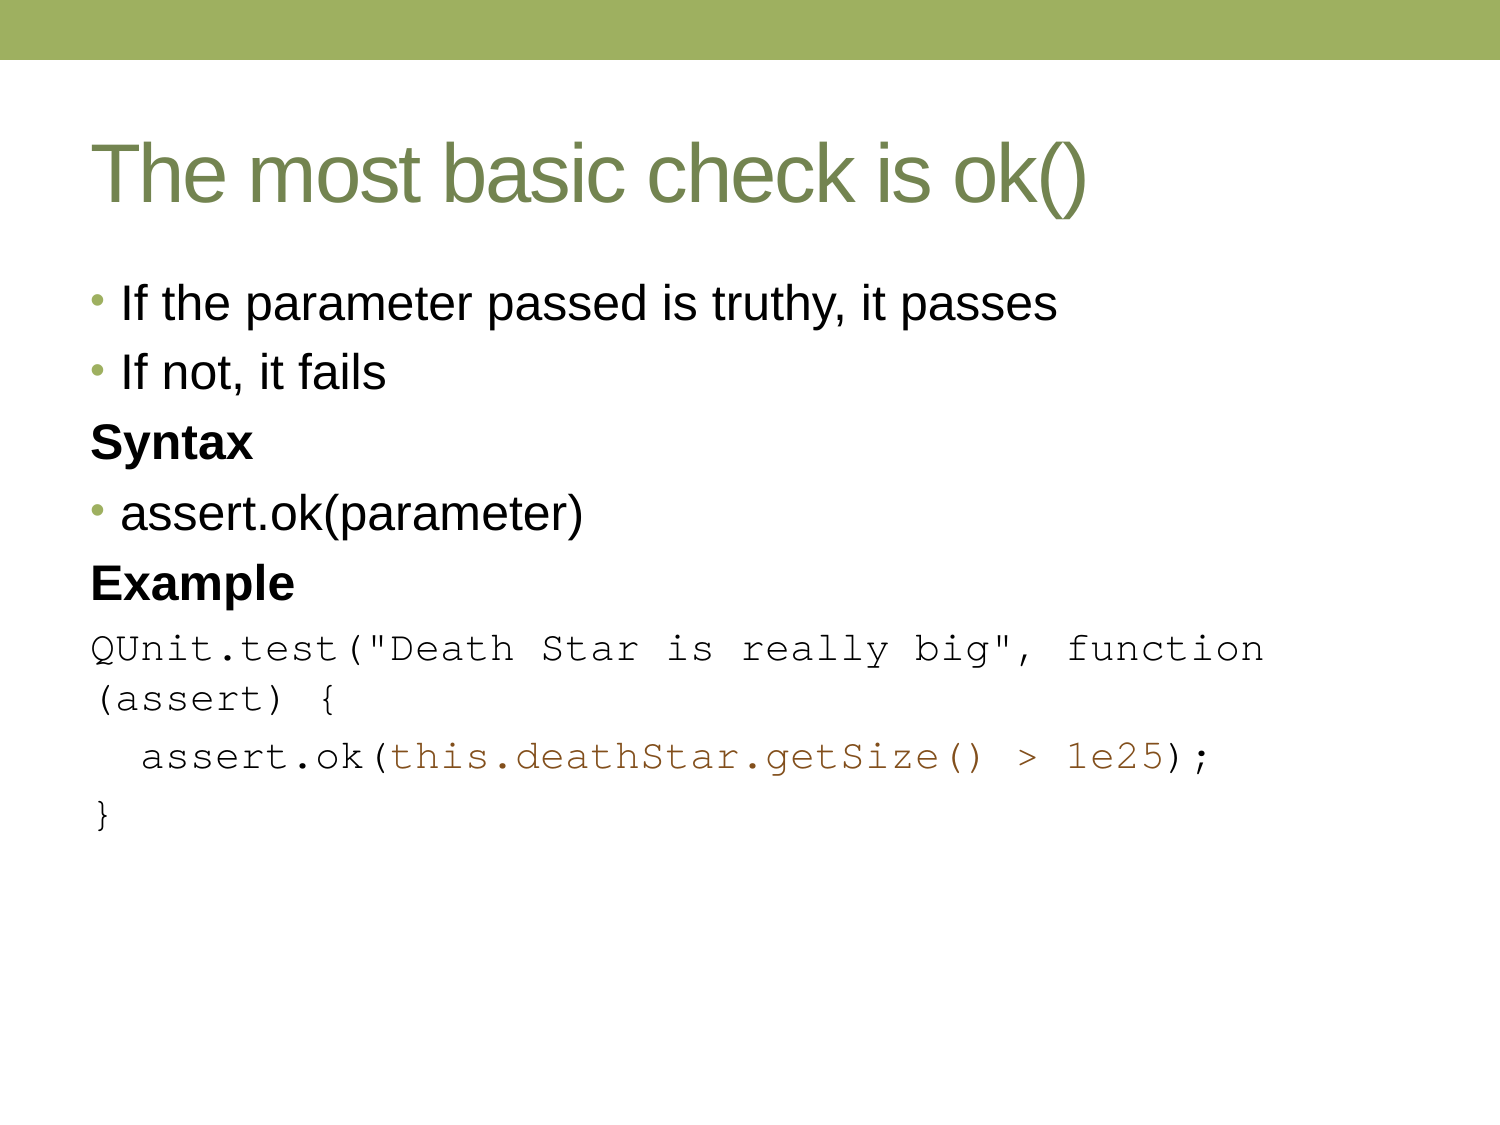

# The most basic check is ok()
If the parameter passed is truthy, it passes
If not, it fails
Syntax
assert.ok(parameter)
Example
QUnit.test("Death Star is really big", function (assert) {
  assert.ok(this.deathStar.getSize() > 1e25);
}